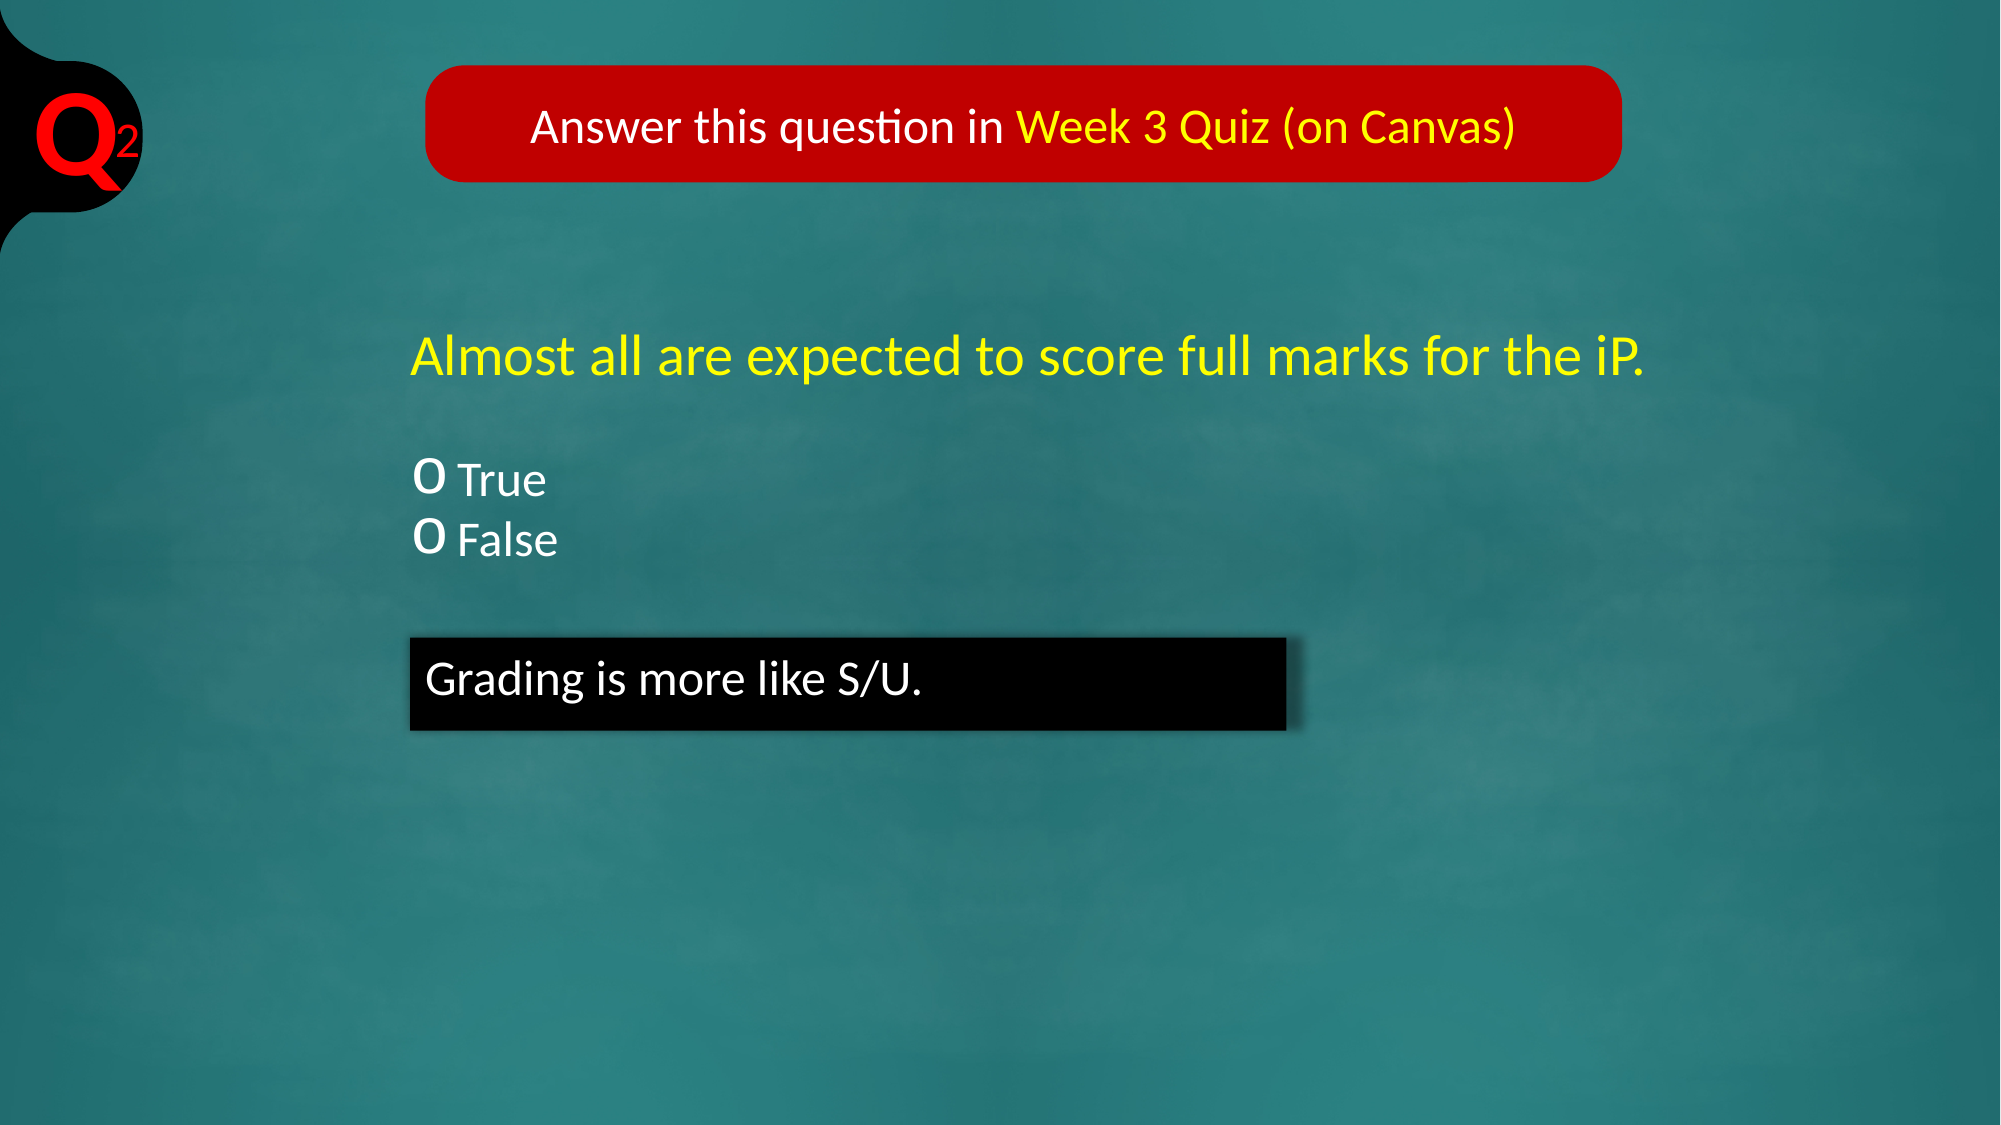

Answer this question in Week 3 Quiz (on Canvas)
2
Almost all are expected to score full marks for the iP.

True
False

Grading is more like S/U.